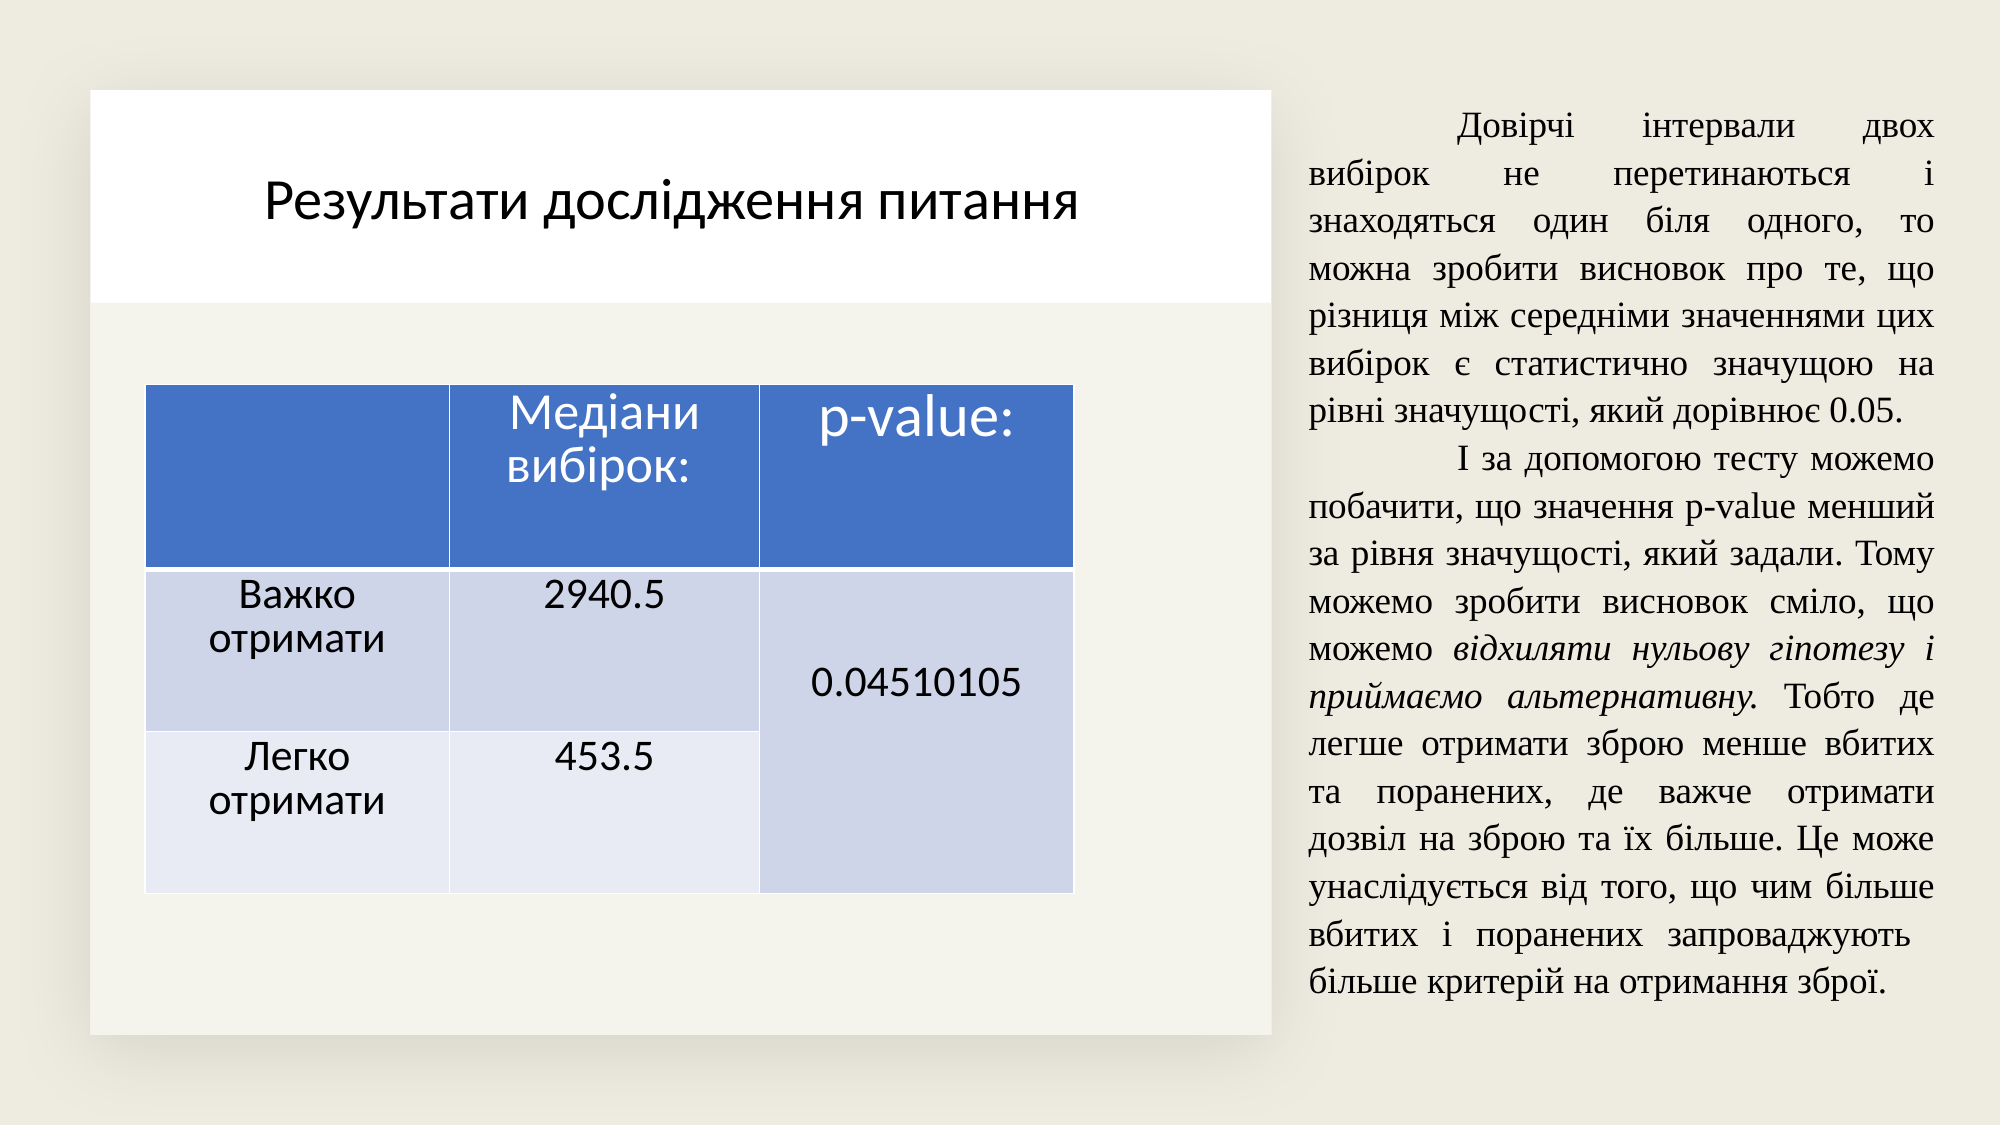

Довірчі інтервали двох вибірок не перетинаються і знаходяться один біля одного, то можна зробити висновок про те, що різниця між середніми значеннями цих вибірок є статистично значущою на рівні значущості, який дорівнює 0.05.
	І за допомогою тесту можемо побачити, що значення p-value менший за рівня значущості, який задали. Тому можемо зробити висновок сміло, що можемо відхиляти нульову гіпотезу і приймаємо альтернативну. Тобто де легше отримати зброю менше вбитих та поранених, де важче отримати дозвіл на зброю та їх більше. Це може унаслідується від того, що чим більше вбитих і поранених запроваджують  більше критерій на отримання зброї.

Результати дослідження питання

|  | Медіани вибірок: | p-value: |
| --- | --- | --- |
| Важко отримати | 2940.5 | 0.04510105 |
| Легко отримати | 453.5 |  |